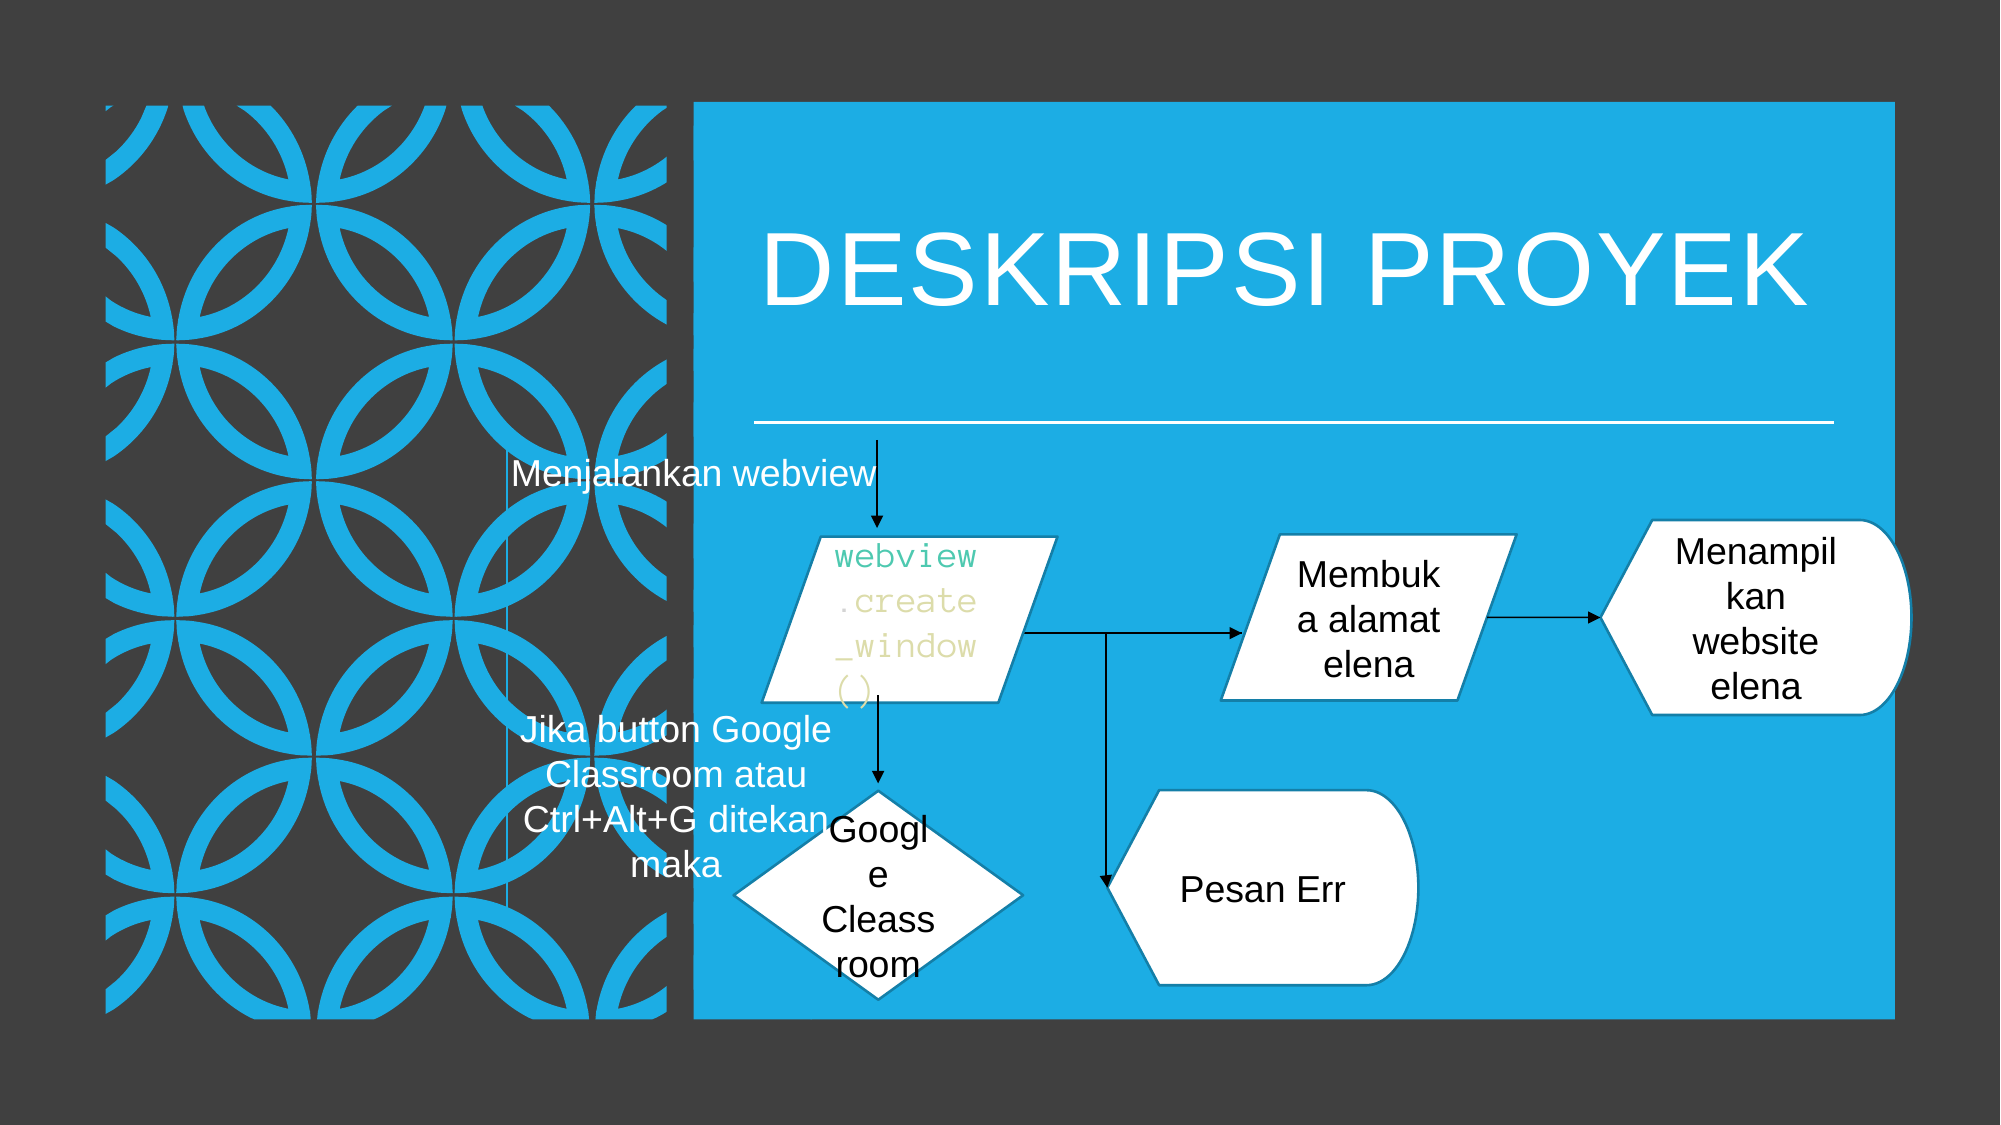

# DESKRIPSI PROYEK

Menjalankan webview
Menampilkan website elena
Membuka alamat elena
webview.create_window()
Jika button Google Classroom atau Ctrl+Alt+G ditekan maka
Pesan Err
Google Cleassroom